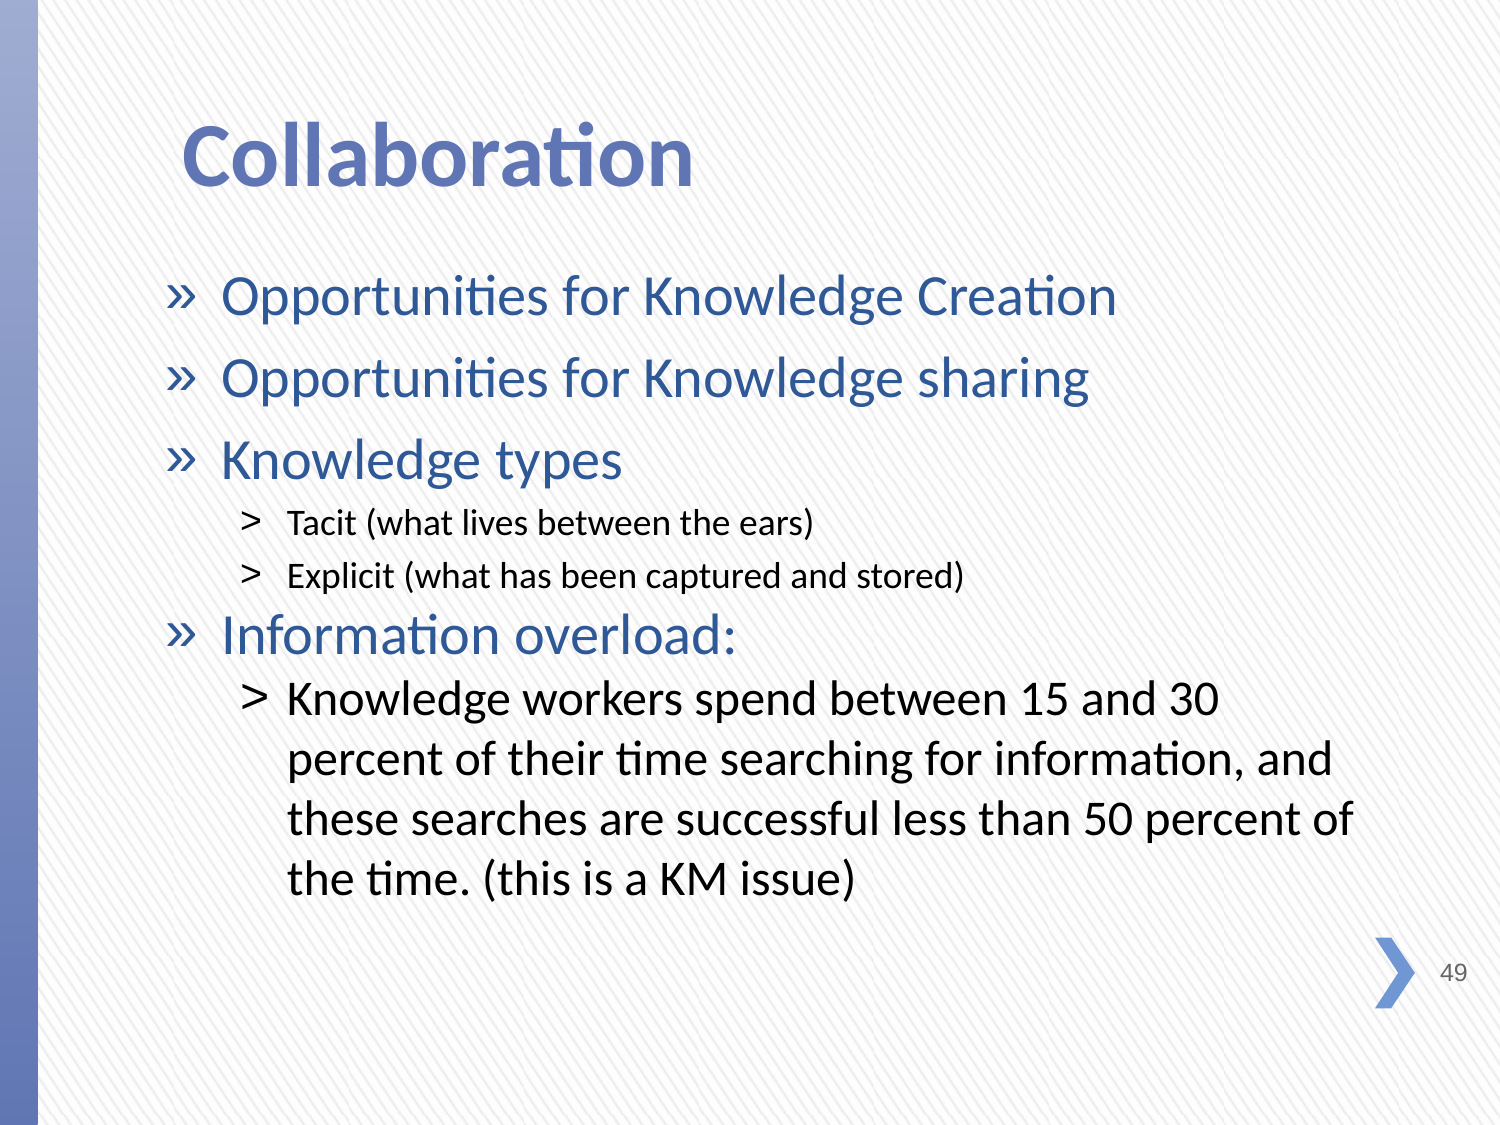

# Collaboration
Opportunities for Knowledge Creation
Opportunities for Knowledge sharing
Knowledge types
Tacit (what lives between the ears)
Explicit (what has been captured and stored)
Information overload:
Knowledge workers spend between 15 and 30 percent of their time searching for information, and these searches are successful less than 50 percent of the time.  (this is a KM issue)
49